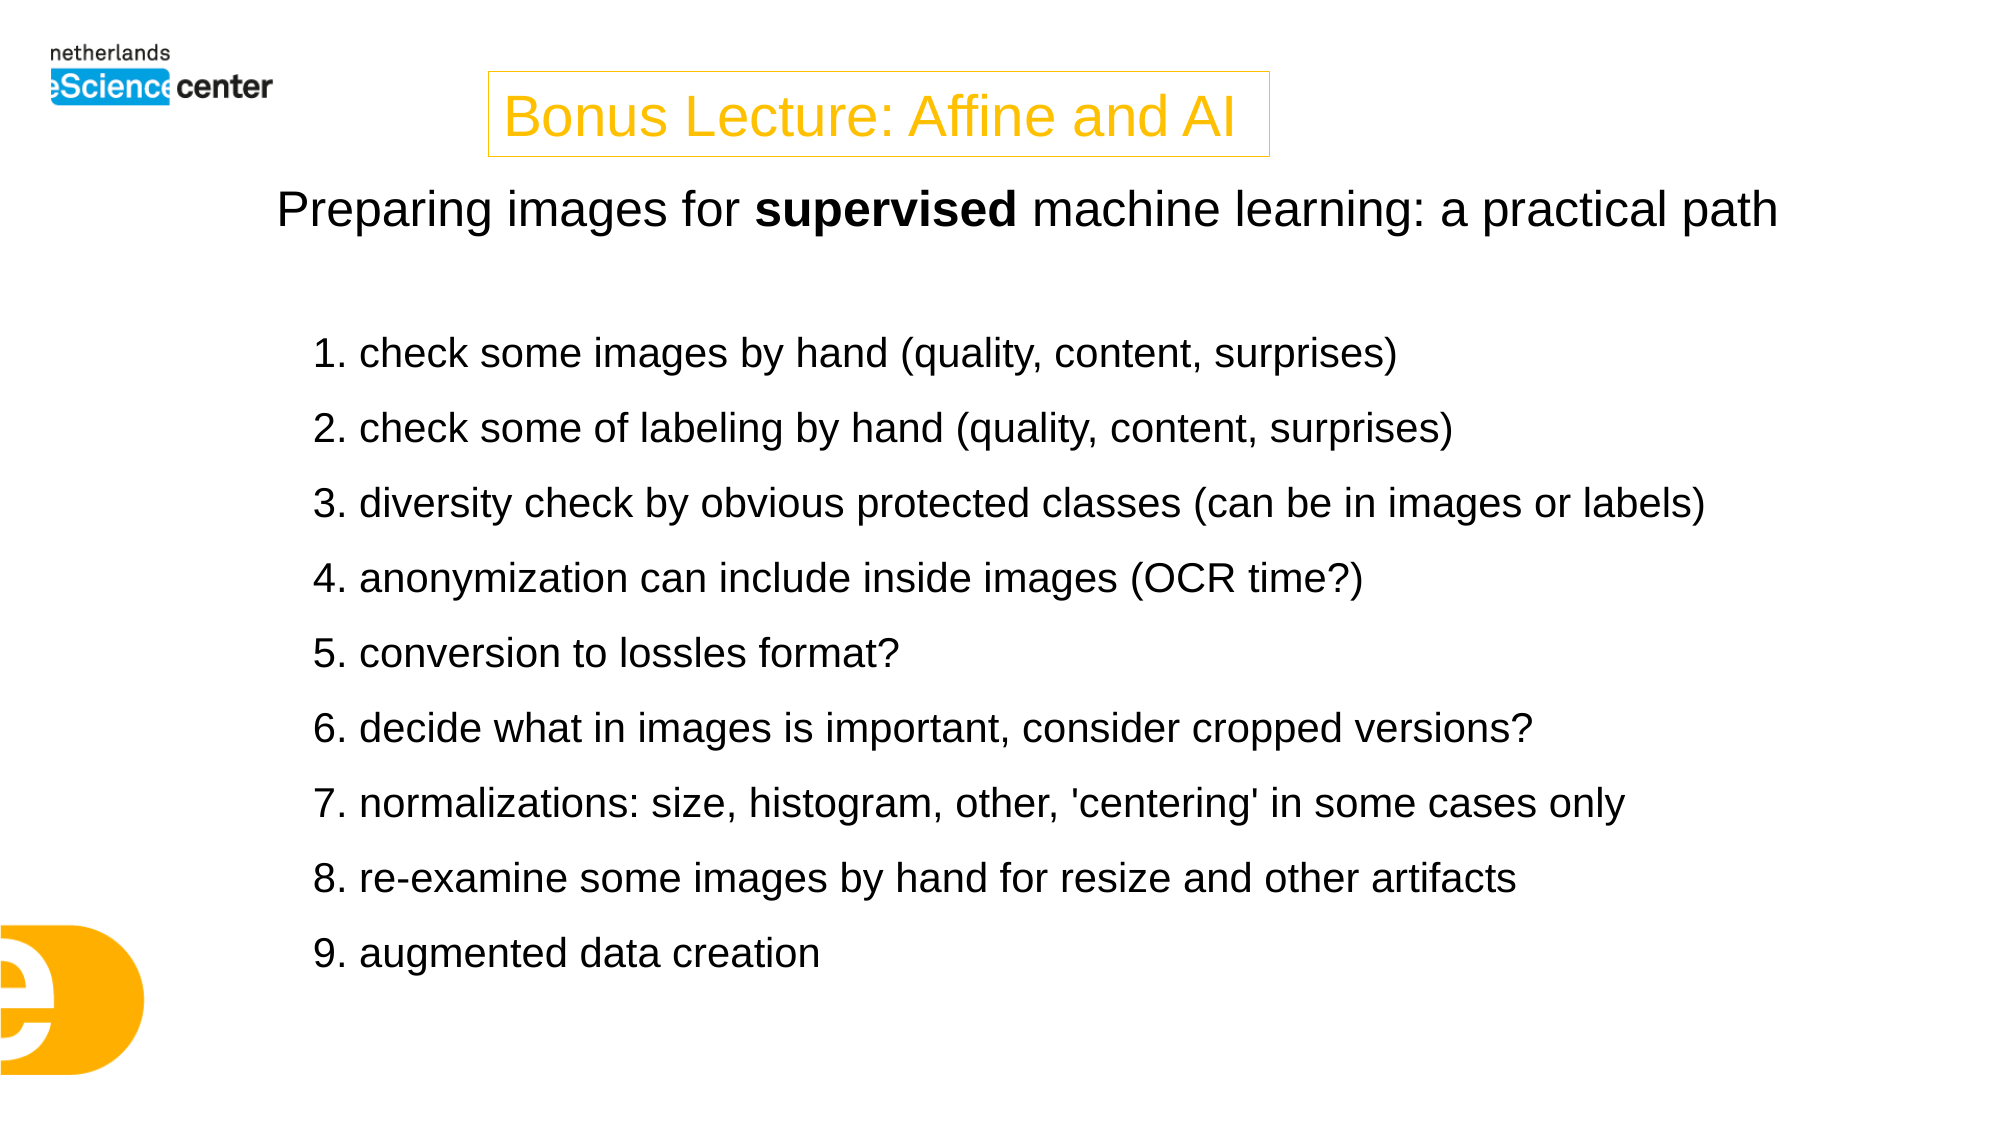

Bonus Lecture: Affine and AI
Preparing images for supervised machine learning: a practical path
1. check some images by hand (quality, content, surprises)
2. check some of labeling by hand (quality, content, surprises)
3. diversity check by obvious protected classes (can be in images or labels)
4. anonymization can include inside images (OCR time?)
5. conversion to lossles format?
6. decide what in images is important, consider cropped versions?
7. normalizations: size, histogram, other, 'centering' in some cases only
8. re-examine some images by hand for resize and other artifacts
9. augmented data creation